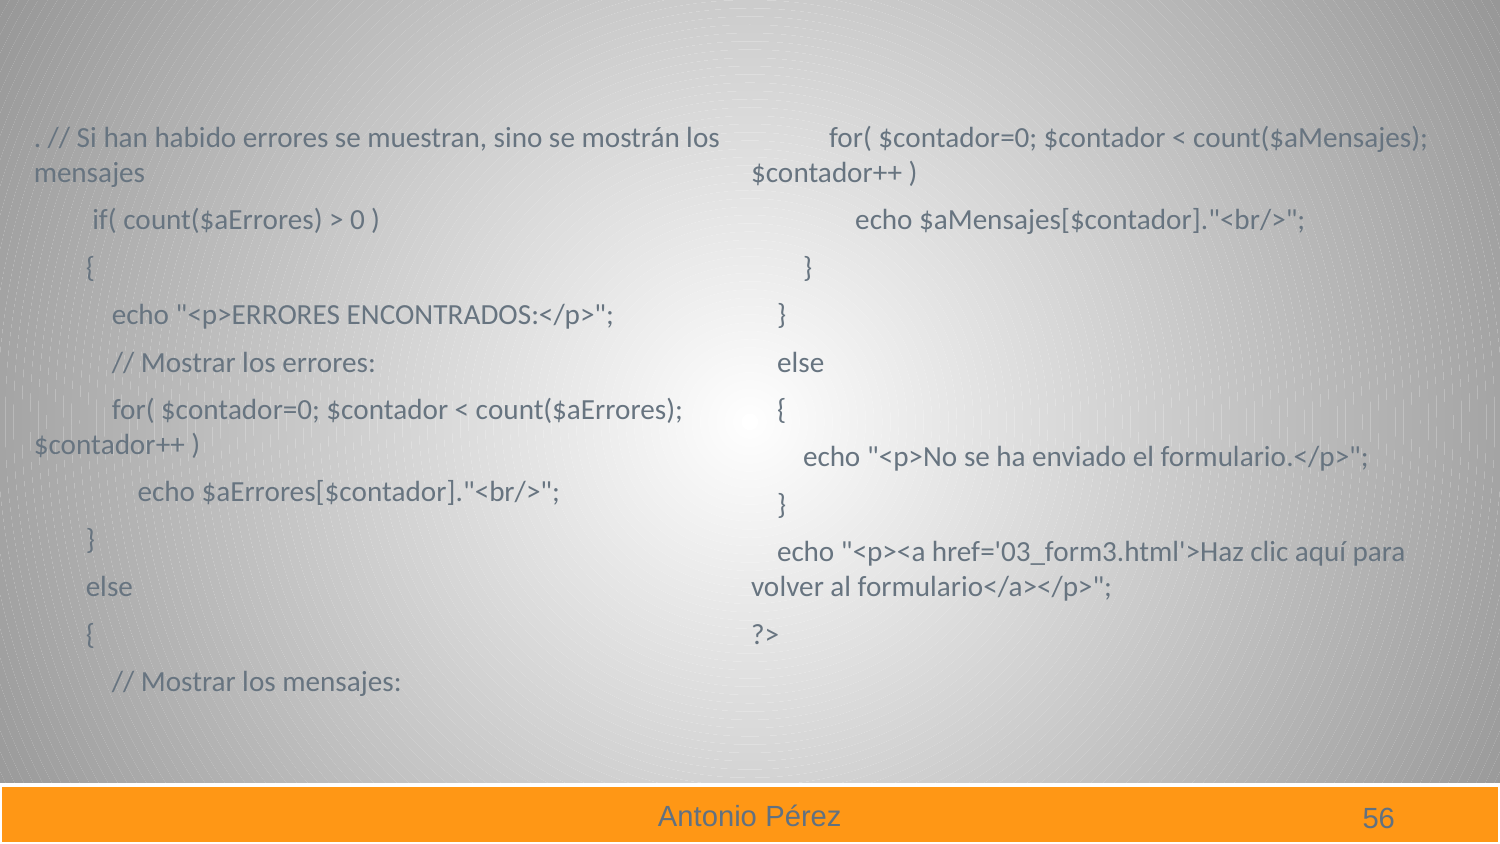

. // Si han habido errores se muestran, sino se mostrán los mensajes
         if( count($aErrores) > 0 )
        {
            echo "<p>ERRORES ENCONTRADOS:</p>";
            // Mostrar los errores:
            for( $contador=0; $contador < count($aErrores); $contador++ )
                echo $aErrores[$contador]."<br/>";
        }
        else
        {
            // Mostrar los mensajes:
            for( $contador=0; $contador < count($aMensajes); $contador++ )
                echo $aMensajes[$contador]."<br/>";
        }
    }
    else
    {
        echo "<p>No se ha enviado el formulario.</p>";
    }
    echo "<p><a href='03_form3.html'>Haz clic aquí para volver al formulario</a></p>";
?>
56